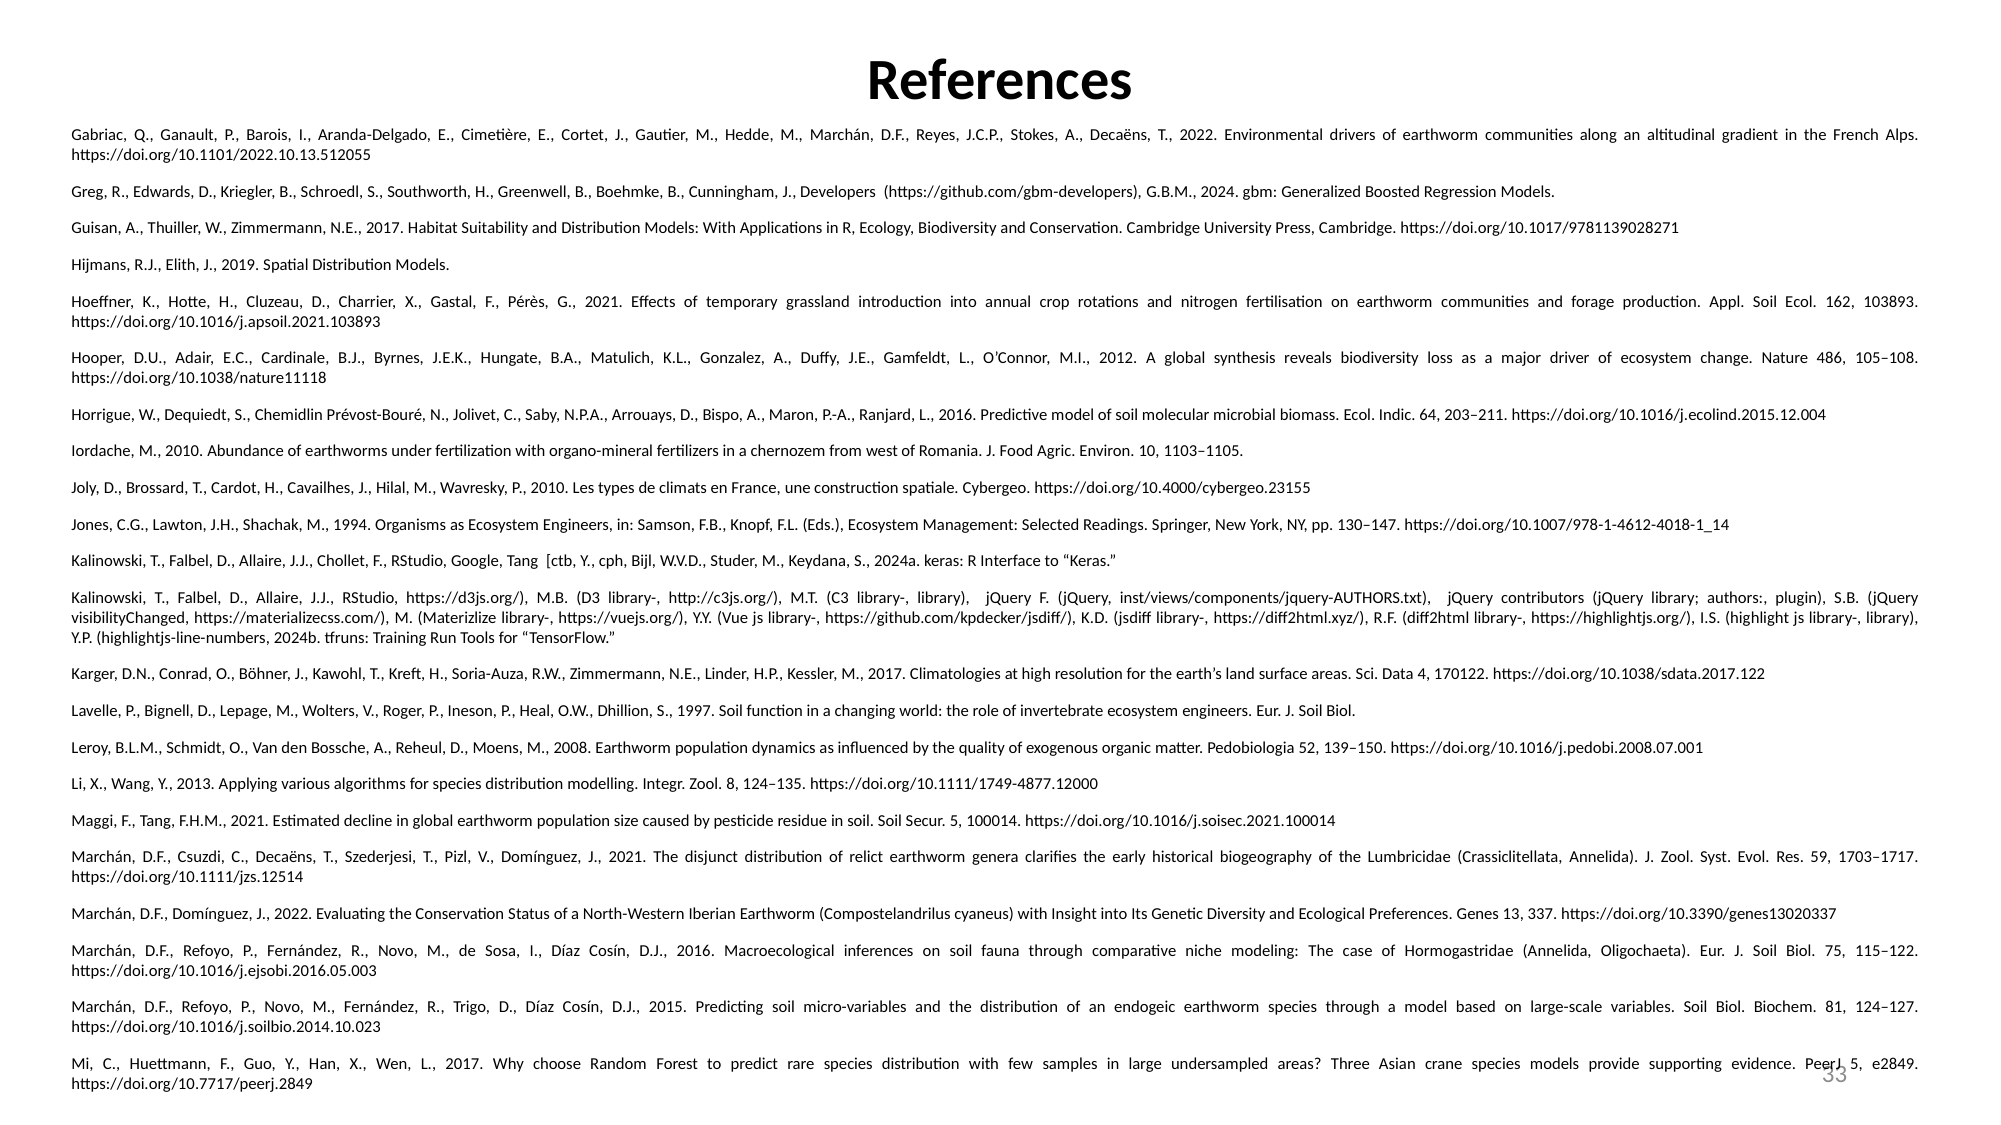

References
Gabriac, Q., Ganault, P., Barois, I., Aranda-Delgado, E., Cimetière, E., Cortet, J., Gautier, M., Hedde, M., Marchán, D.F., Reyes, J.C.P., Stokes, A., Decaëns, T., 2022. Environmental drivers of earthworm communities along an altitudinal gradient in the French Alps. https://doi.org/10.1101/2022.10.13.512055
Greg, R., Edwards, D., Kriegler, B., Schroedl, S., Southworth, H., Greenwell, B., Boehmke, B., Cunningham, J., Developers  (https://github.com/gbm-developers), G.B.M., 2024. gbm: Generalized Boosted Regression Models.
Guisan, A., Thuiller, W., Zimmermann, N.E., 2017. Habitat Suitability and Distribution Models: With Applications in R, Ecology, Biodiversity and Conservation. Cambridge University Press, Cambridge. https://doi.org/10.1017/9781139028271
Hijmans, R.J., Elith, J., 2019. Spatial Distribution Models.
Hoeffner, K., Hotte, H., Cluzeau, D., Charrier, X., Gastal, F., Pérès, G., 2021. Effects of temporary grassland introduction into annual crop rotations and nitrogen fertilisation on earthworm communities and forage production. Appl. Soil Ecol. 162, 103893. https://doi.org/10.1016/j.apsoil.2021.103893
Hooper, D.U., Adair, E.C., Cardinale, B.J., Byrnes, J.E.K., Hungate, B.A., Matulich, K.L., Gonzalez, A., Duffy, J.E., Gamfeldt, L., O’Connor, M.I., 2012. A global synthesis reveals biodiversity loss as a major driver of ecosystem change. Nature 486, 105–108. https://doi.org/10.1038/nature11118
Horrigue, W., Dequiedt, S., Chemidlin Prévost-Bouré, N., Jolivet, C., Saby, N.P.A., Arrouays, D., Bispo, A., Maron, P.-A., Ranjard, L., 2016. Predictive model of soil molecular microbial biomass. Ecol. Indic. 64, 203–211. https://doi.org/10.1016/j.ecolind.2015.12.004
Iordache, M., 2010. Abundance of earthworms under fertilization with organo-mineral fertilizers in a chernozem from west of Romania. J. Food Agric. Environ. 10, 1103–1105.
Joly, D., Brossard, T., Cardot, H., Cavailhes, J., Hilal, M., Wavresky, P., 2010. Les types de climats en France, une construction spatiale. Cybergeo. https://doi.org/10.4000/cybergeo.23155
Jones, C.G., Lawton, J.H., Shachak, M., 1994. Organisms as Ecosystem Engineers, in: Samson, F.B., Knopf, F.L. (Eds.), Ecosystem Management: Selected Readings. Springer, New York, NY, pp. 130–147. https://doi.org/10.1007/978-1-4612-4018-1_14
Kalinowski, T., Falbel, D., Allaire, J.J., Chollet, F., RStudio, Google, Tang  [ctb, Y., cph, Bijl, W.V.D., Studer, M., Keydana, S., 2024a. keras: R Interface to “Keras.”
Kalinowski, T., Falbel, D., Allaire, J.J., RStudio, https://d3js.org/), M.B. (D3 library-, http://c3js.org/), M.T. (C3 library-, library),  jQuery F. (jQuery, inst/views/components/jquery-AUTHORS.txt),  jQuery contributors (jQuery library; authors:, plugin), S.B. (jQuery visibilityChanged, https://materializecss.com/), M. (Materizlize library-, https://vuejs.org/), Y.Y. (Vue js library-, https://github.com/kpdecker/jsdiff/), K.D. (jsdiff library-, https://diff2html.xyz/), R.F. (diff2html library-, https://highlightjs.org/), I.S. (highlight js library-, library), Y.P. (highlightjs-line-numbers, 2024b. tfruns: Training Run Tools for “TensorFlow.”
Karger, D.N., Conrad, O., Böhner, J., Kawohl, T., Kreft, H., Soria-Auza, R.W., Zimmermann, N.E., Linder, H.P., Kessler, M., 2017. Climatologies at high resolution for the earth’s land surface areas. Sci. Data 4, 170122. https://doi.org/10.1038/sdata.2017.122
Lavelle, P., Bignell, D., Lepage, M., Wolters, V., Roger, P., Ineson, P., Heal, O.W., Dhillion, S., 1997. Soil function in a changing world: the role of invertebrate ecosystem engineers. Eur. J. Soil Biol.
Leroy, B.L.M., Schmidt, O., Van den Bossche, A., Reheul, D., Moens, M., 2008. Earthworm population dynamics as influenced by the quality of exogenous organic matter. Pedobiologia 52, 139–150. https://doi.org/10.1016/j.pedobi.2008.07.001
Li, X., Wang, Y., 2013. Applying various algorithms for species distribution modelling. Integr. Zool. 8, 124–135. https://doi.org/10.1111/1749-4877.12000
Maggi, F., Tang, F.H.M., 2021. Estimated decline in global earthworm population size caused by pesticide residue in soil. Soil Secur. 5, 100014. https://doi.org/10.1016/j.soisec.2021.100014
Marchán, D.F., Csuzdi, C., Decaëns, T., Szederjesi, T., Pizl, V., Domínguez, J., 2021. The disjunct distribution of relict earthworm genera clarifies the early historical biogeography of the Lumbricidae (Crassiclitellata, Annelida). J. Zool. Syst. Evol. Res. 59, 1703–1717. https://doi.org/10.1111/jzs.12514
Marchán, D.F., Domínguez, J., 2022. Evaluating the Conservation Status of a North-Western Iberian Earthworm (Compostelandrilus cyaneus) with Insight into Its Genetic Diversity and Ecological Preferences. Genes 13, 337. https://doi.org/10.3390/genes13020337
Marchán, D.F., Refoyo, P., Fernández, R., Novo, M., de Sosa, I., Díaz Cosín, D.J., 2016. Macroecological inferences on soil fauna through comparative niche modeling: The case of Hormogastridae (Annelida, Oligochaeta). Eur. J. Soil Biol. 75, 115–122. https://doi.org/10.1016/j.ejsobi.2016.05.003
Marchán, D.F., Refoyo, P., Novo, M., Fernández, R., Trigo, D., Díaz Cosín, D.J., 2015. Predicting soil micro-variables and the distribution of an endogeic earthworm species through a model based on large-scale variables. Soil Biol. Biochem. 81, 124–127. https://doi.org/10.1016/j.soilbio.2014.10.023
Mi, C., Huettmann, F., Guo, Y., Han, X., Wen, L., 2017. Why choose Random Forest to predict rare species distribution with few samples in large undersampled areas? Three Asian crane species models provide supporting evidence. PeerJ 5, e2849. https://doi.org/10.7717/peerj.2849
33